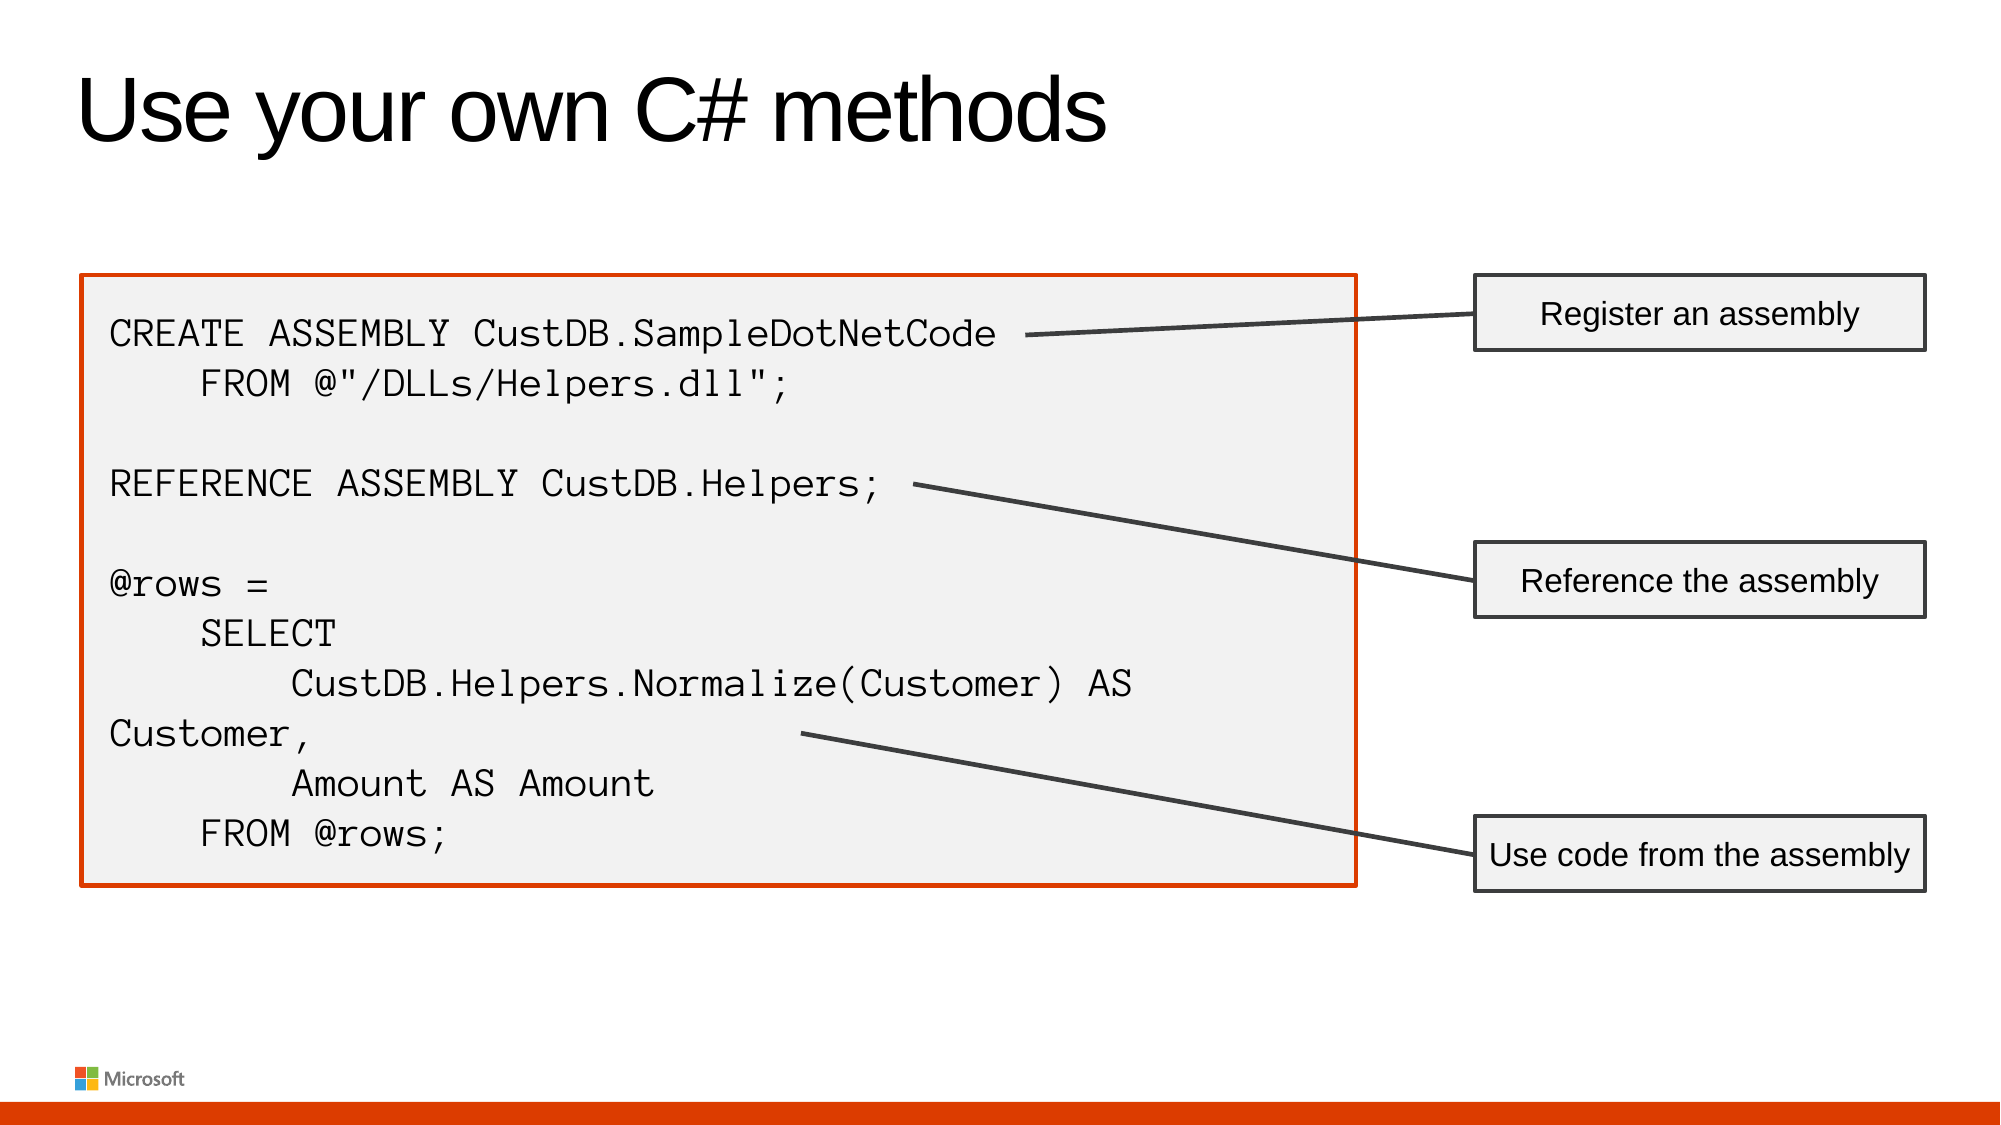

# Use your own C# methods
CREATE ASSEMBLY CustDB.SampleDotNetCode
    FROM @"/DLLs/Helpers.dll";

REFERENCE ASSEMBLY CustDB.Helpers;

@rows =
    SELECT
        CustDB.Helpers.Normalize(Customer) AS Customer,
        Amount AS Amount
    FROM @rows;
Register an assembly
Reference the assembly
Use code from the assembly